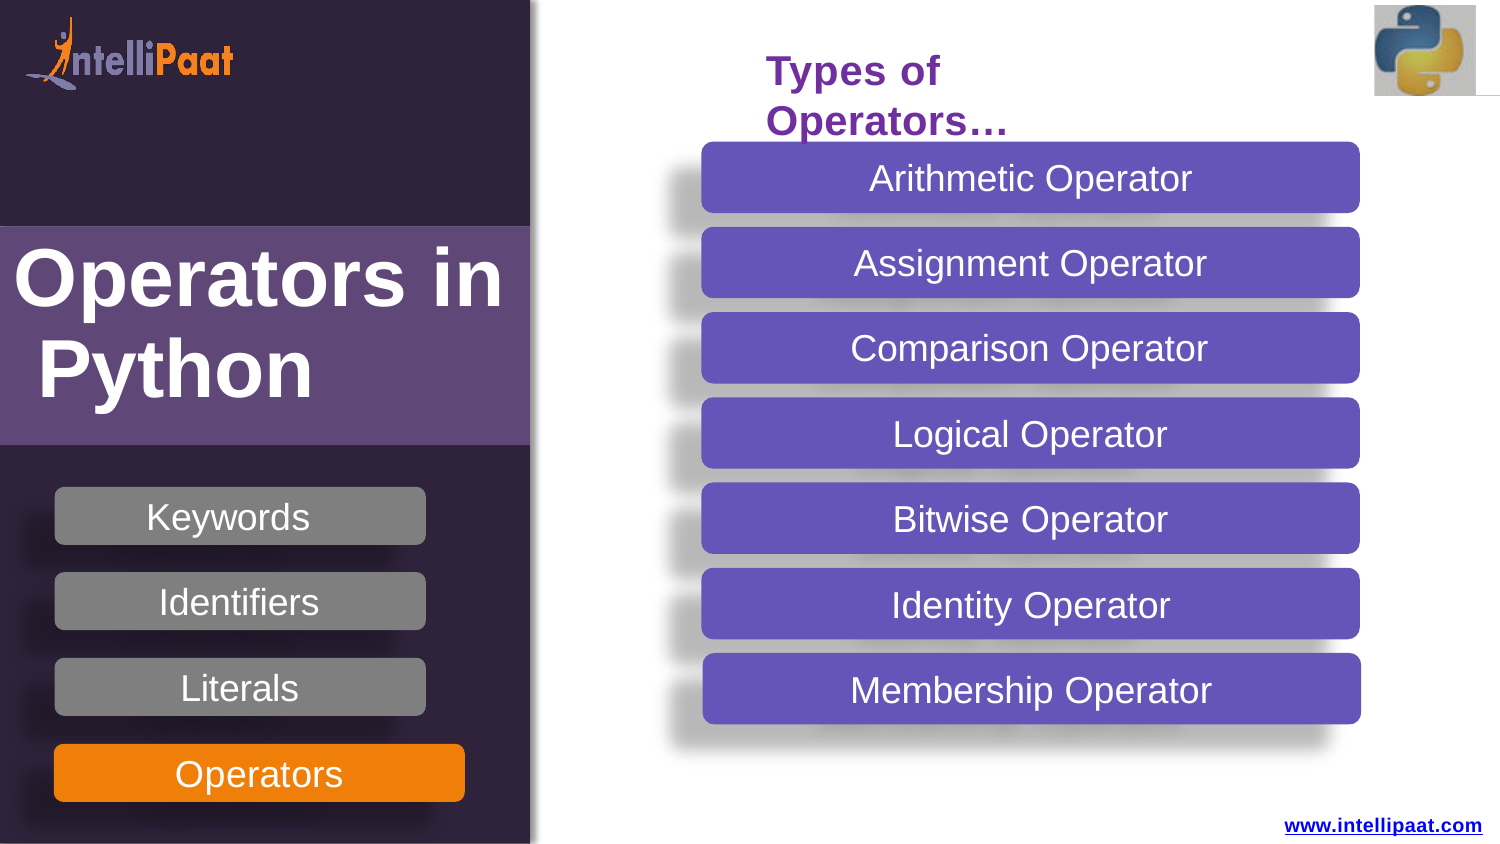

# Types of Operators…

Arithmetic Operator
Operators in  Python

Assignment Operator

Comparison Operator

Logical Operator

Keywords
Bitwise Operator

Identifiers
Identity Operator

Literals
Membership Operator

Operators
www.intellipaat.com